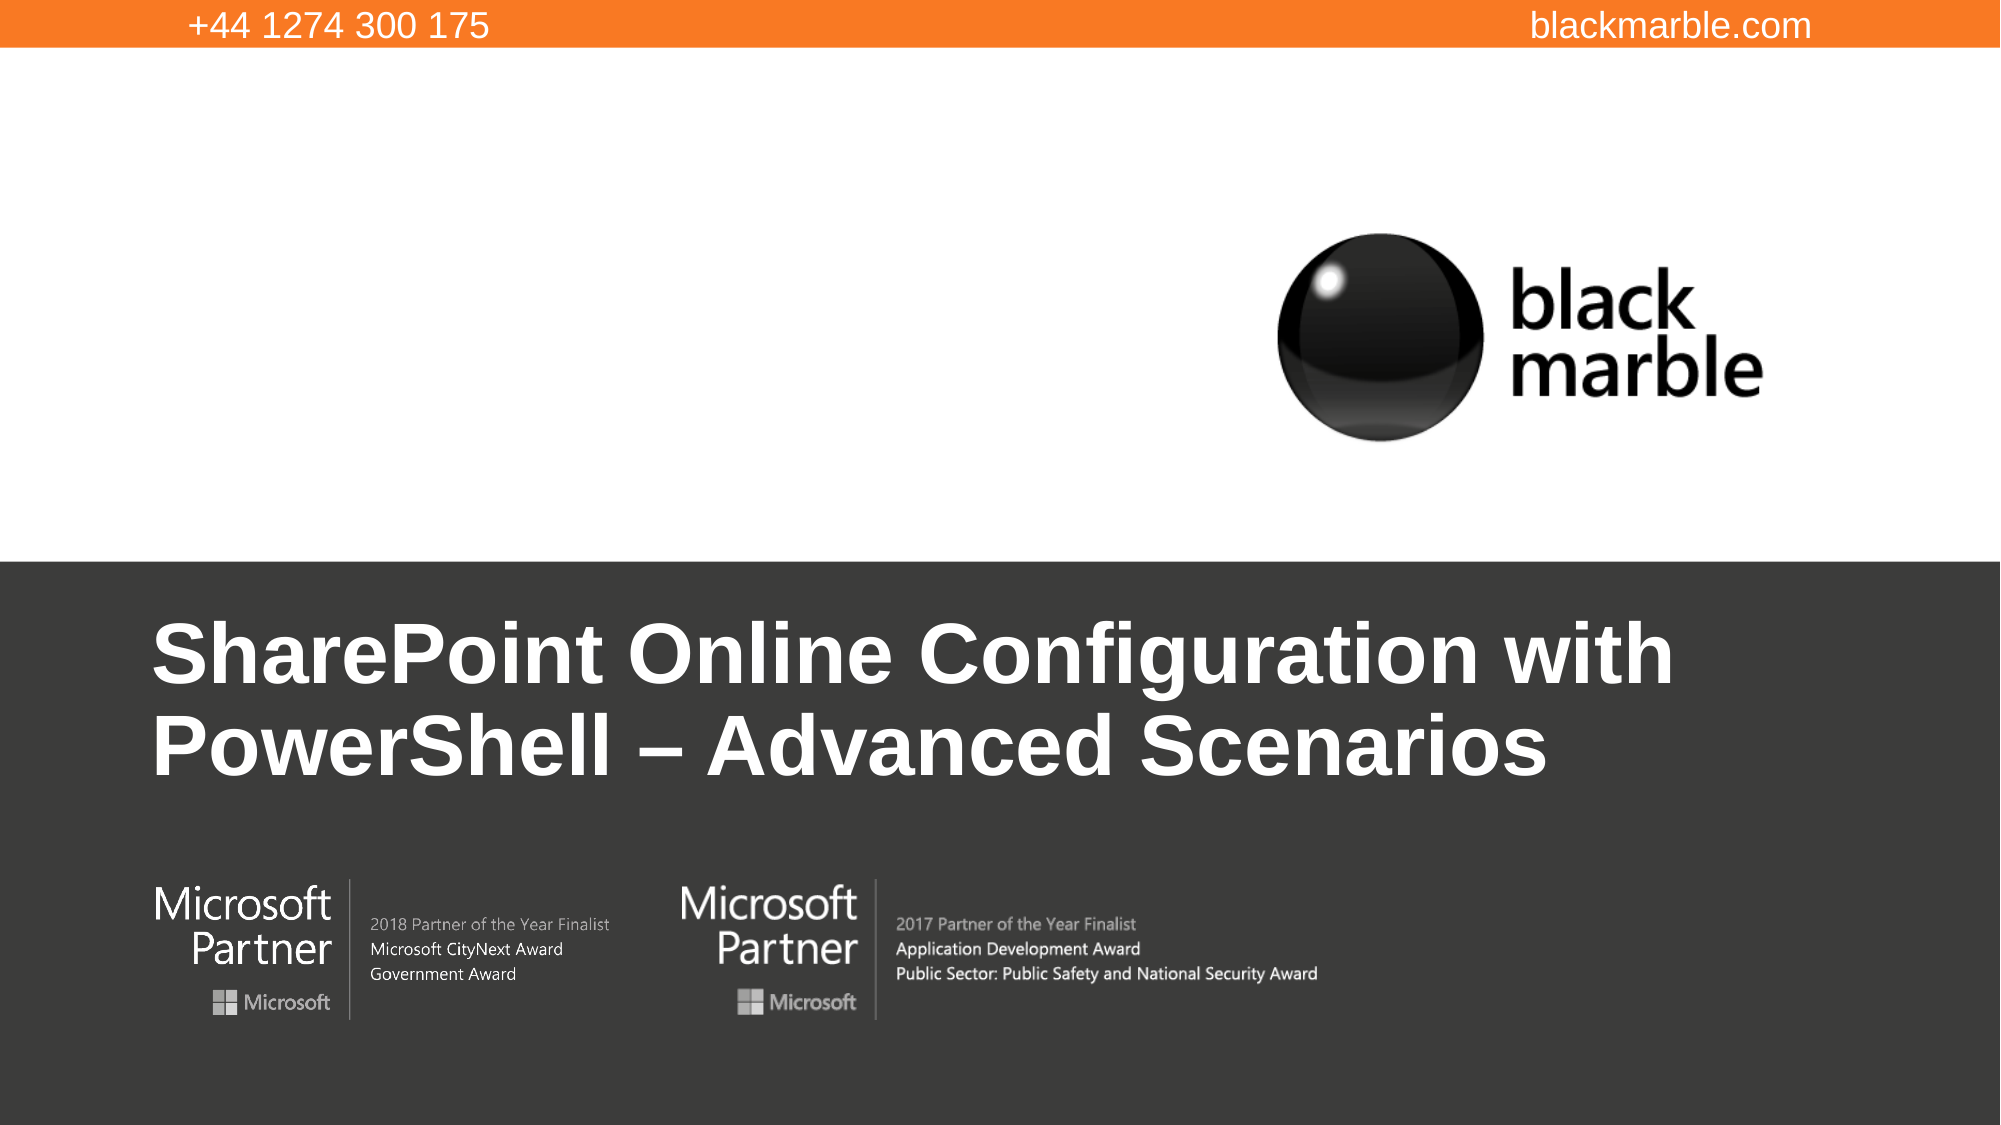

# SharePoint Online Configuration with PowerShell – Advanced Scenarios